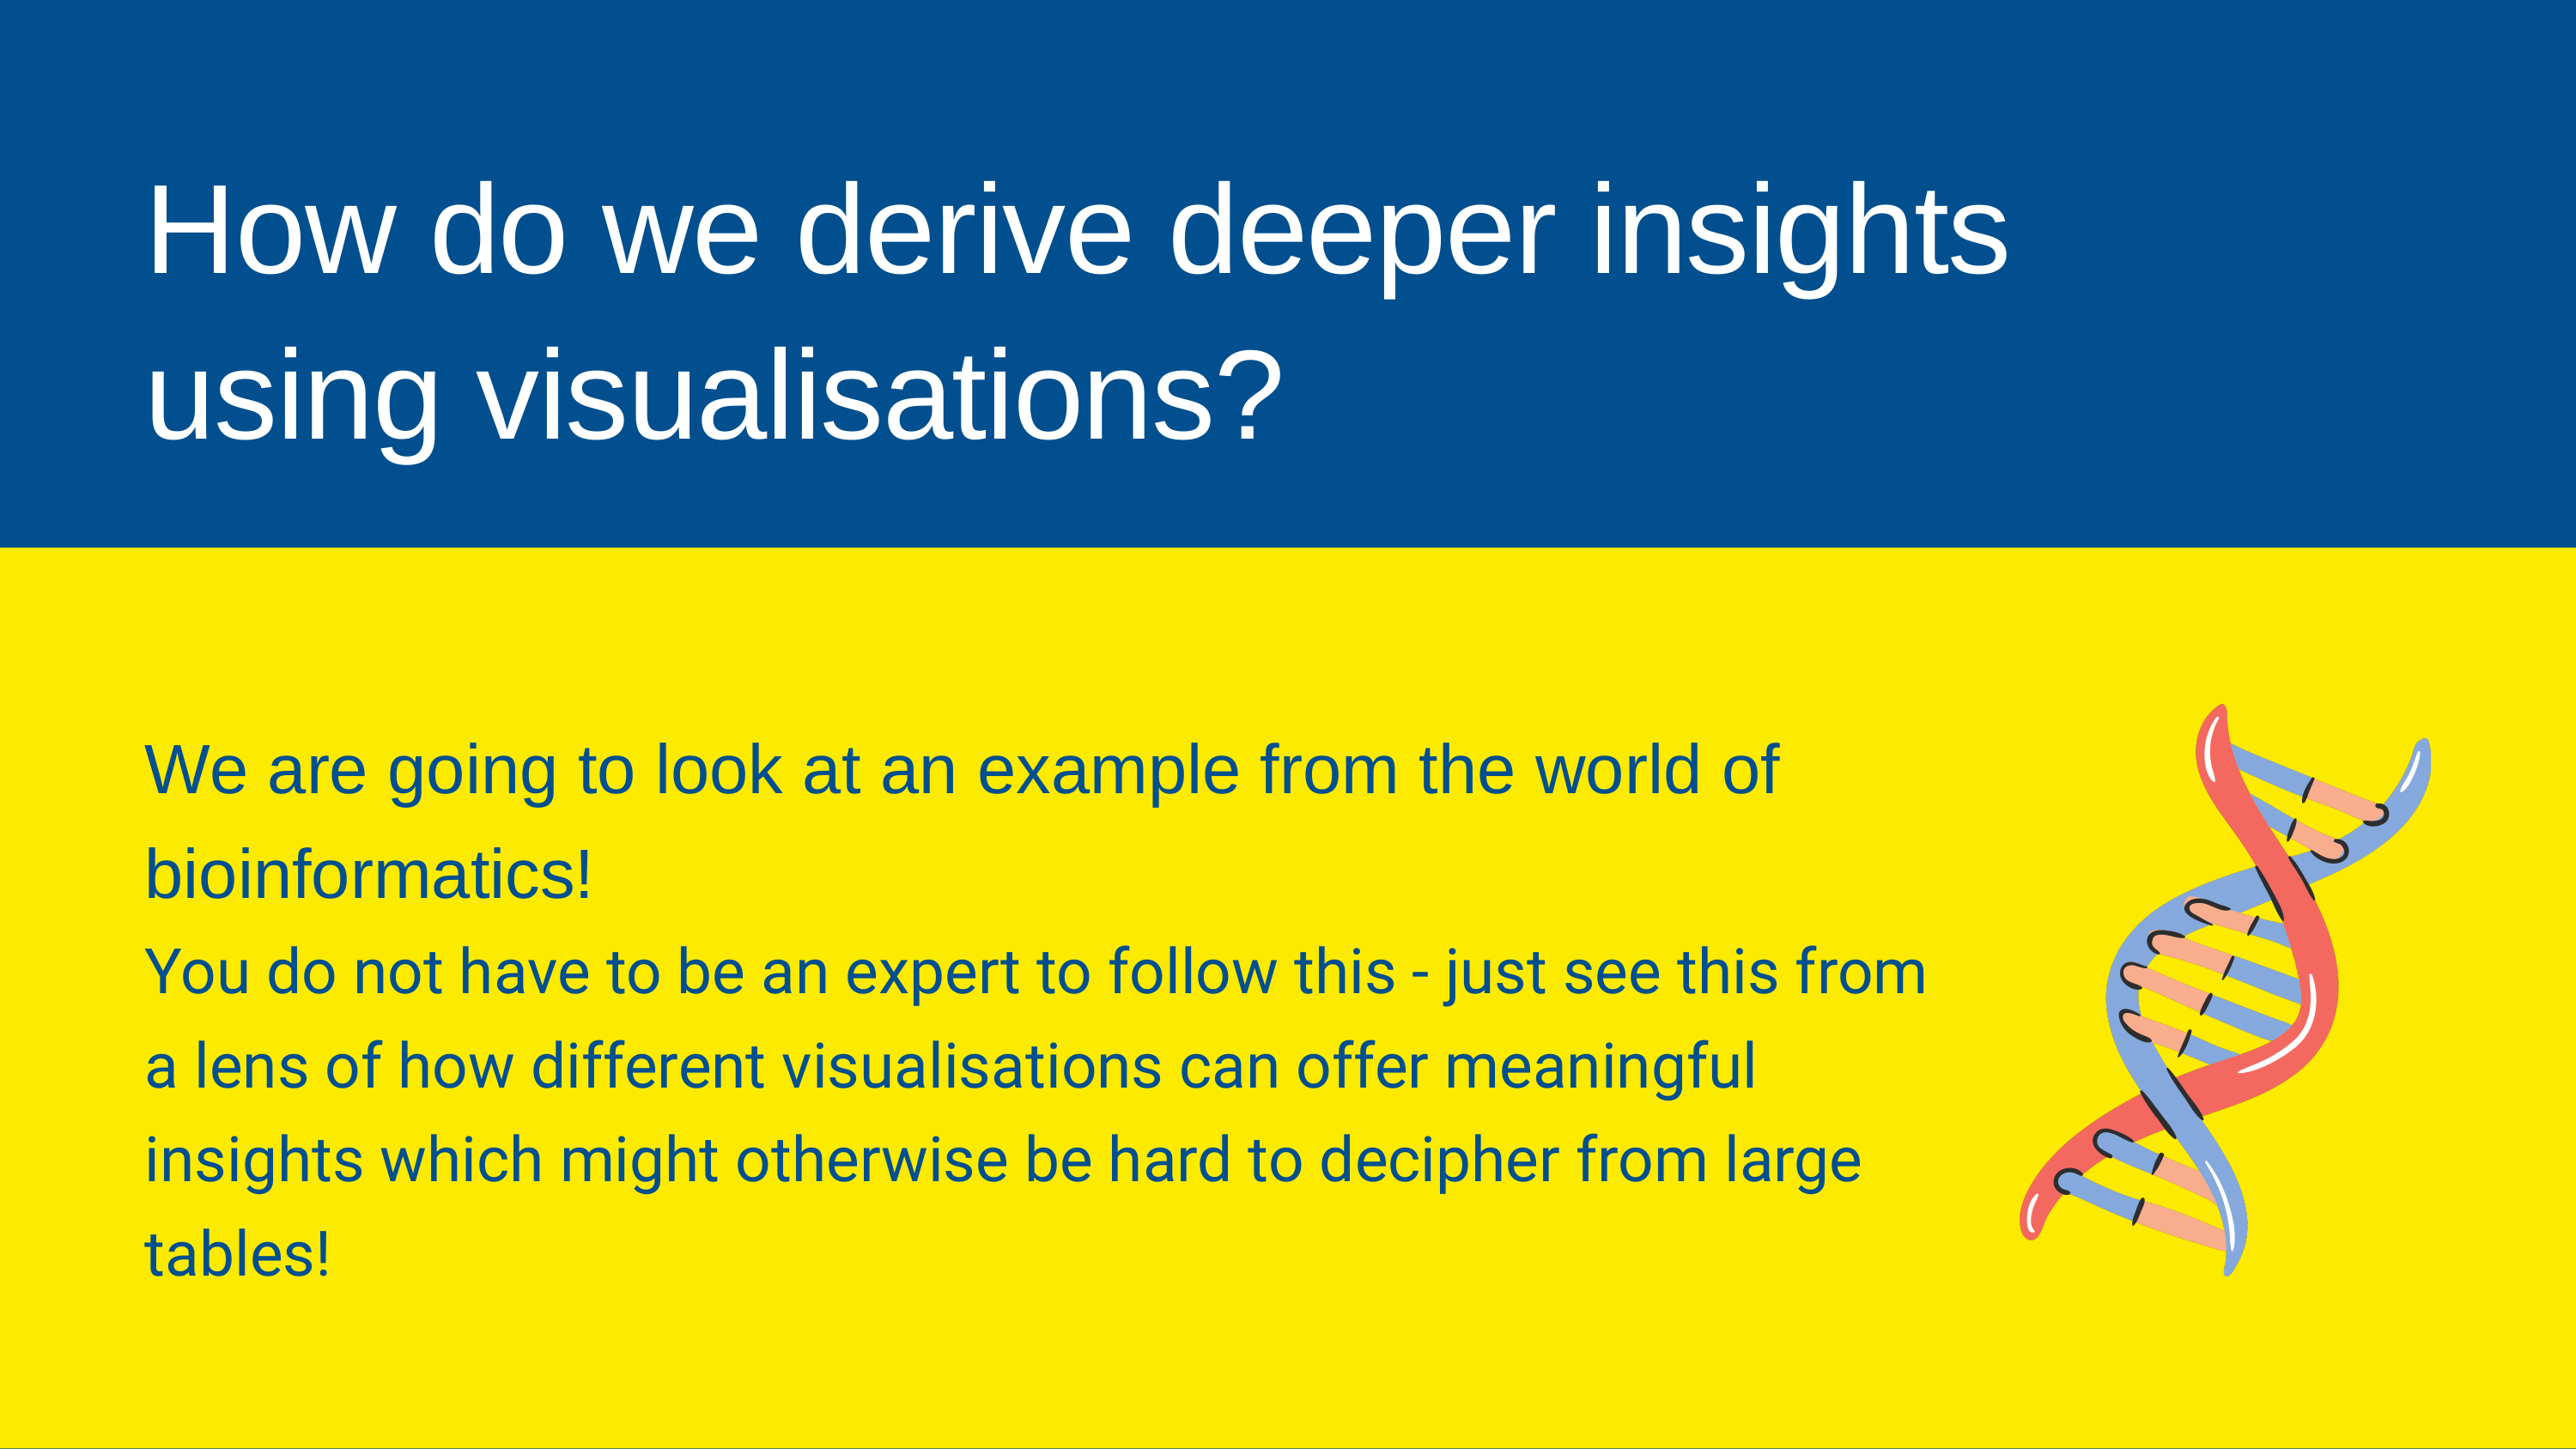

How do we derive deeper insights using visualisations?

We are going to look at an example from the world of bioinformatics!
You do not have to be an expert to follow this - just see this from a lens of how different visualisations can offer meaningful insights which might otherwise be hard to decipher from large tables!